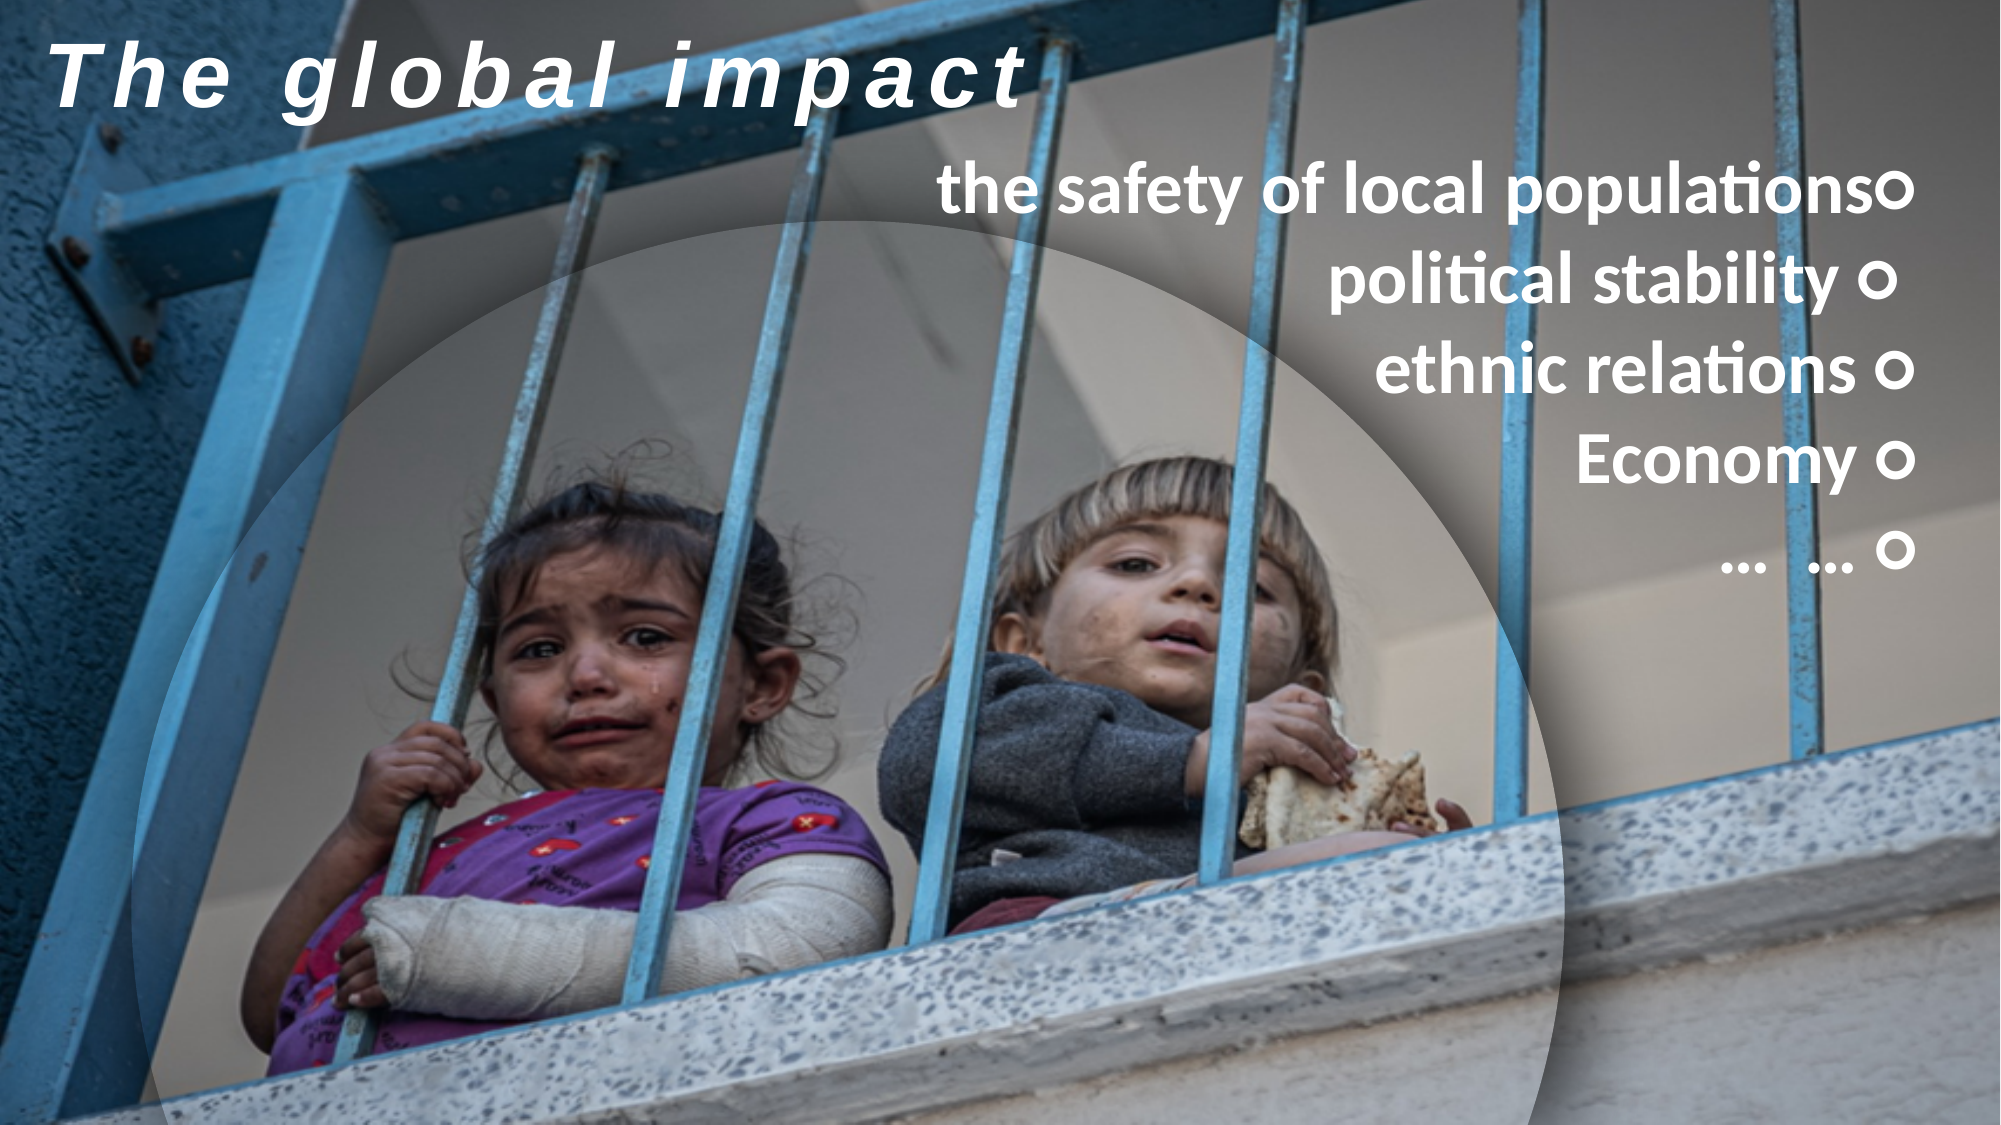

The global impact
the safety of local populations○
political stability ○
ethnic relations ○
Economy ○
…  … ○

The importance
cultural exchange

global stability &prosperity
economic cooperation

transnational challenges

the risk of war and conflict